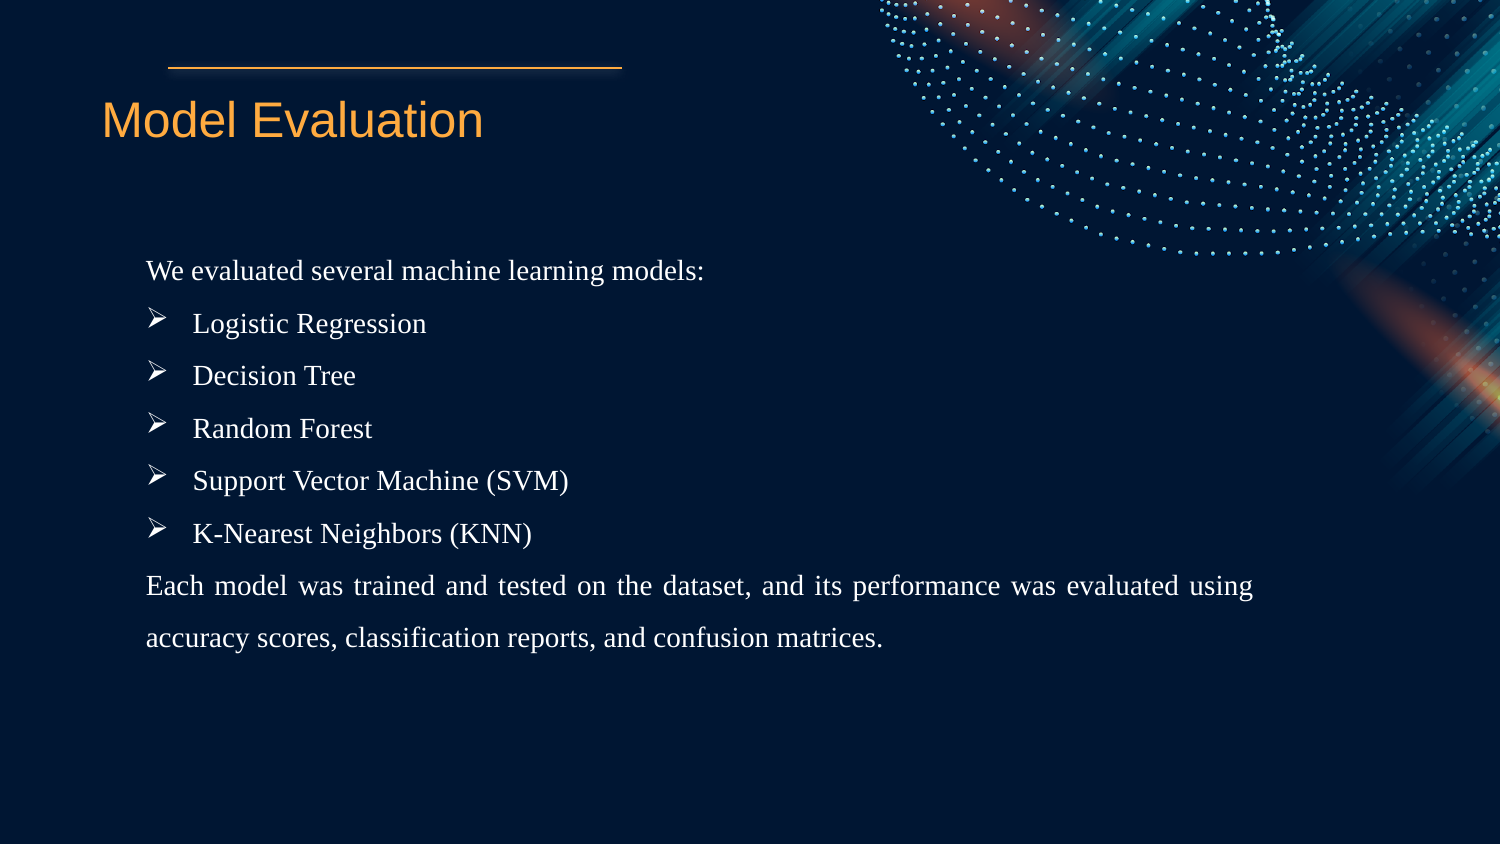

Model Evaluation
We evaluated several machine learning models:
Logistic Regression
Decision Tree
Random Forest
Support Vector Machine (SVM)
K-Nearest Neighbors (KNN)
Each model was trained and tested on the dataset, and its performance was evaluated using accuracy scores, classification reports, and confusion matrices.